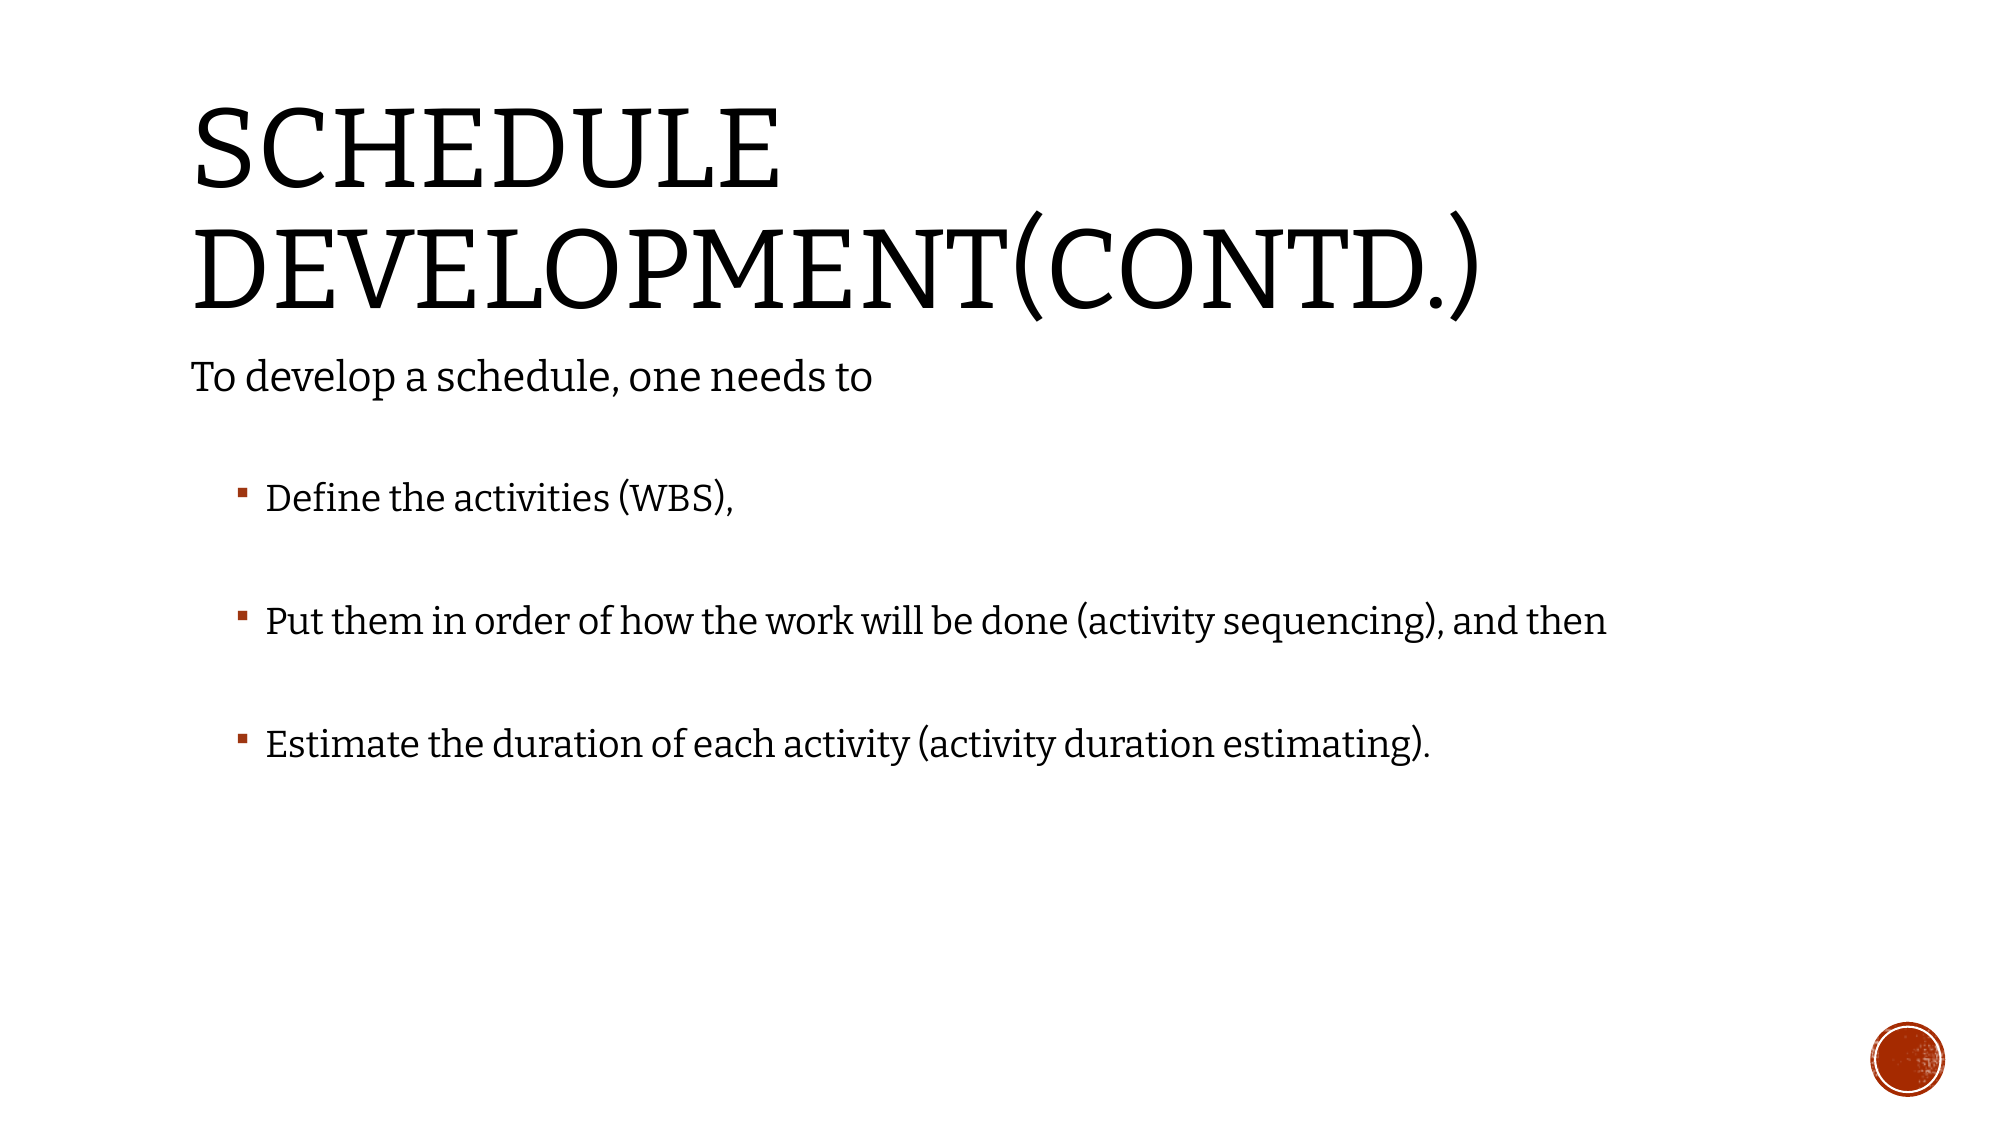

# Schedule Development(contd.)
To develop a schedule, one needs to

Define the activities (WBS),

Put them in order of how the work will be done (activity sequencing), and then

Estimate the duration of each activity (activity duration estimating).